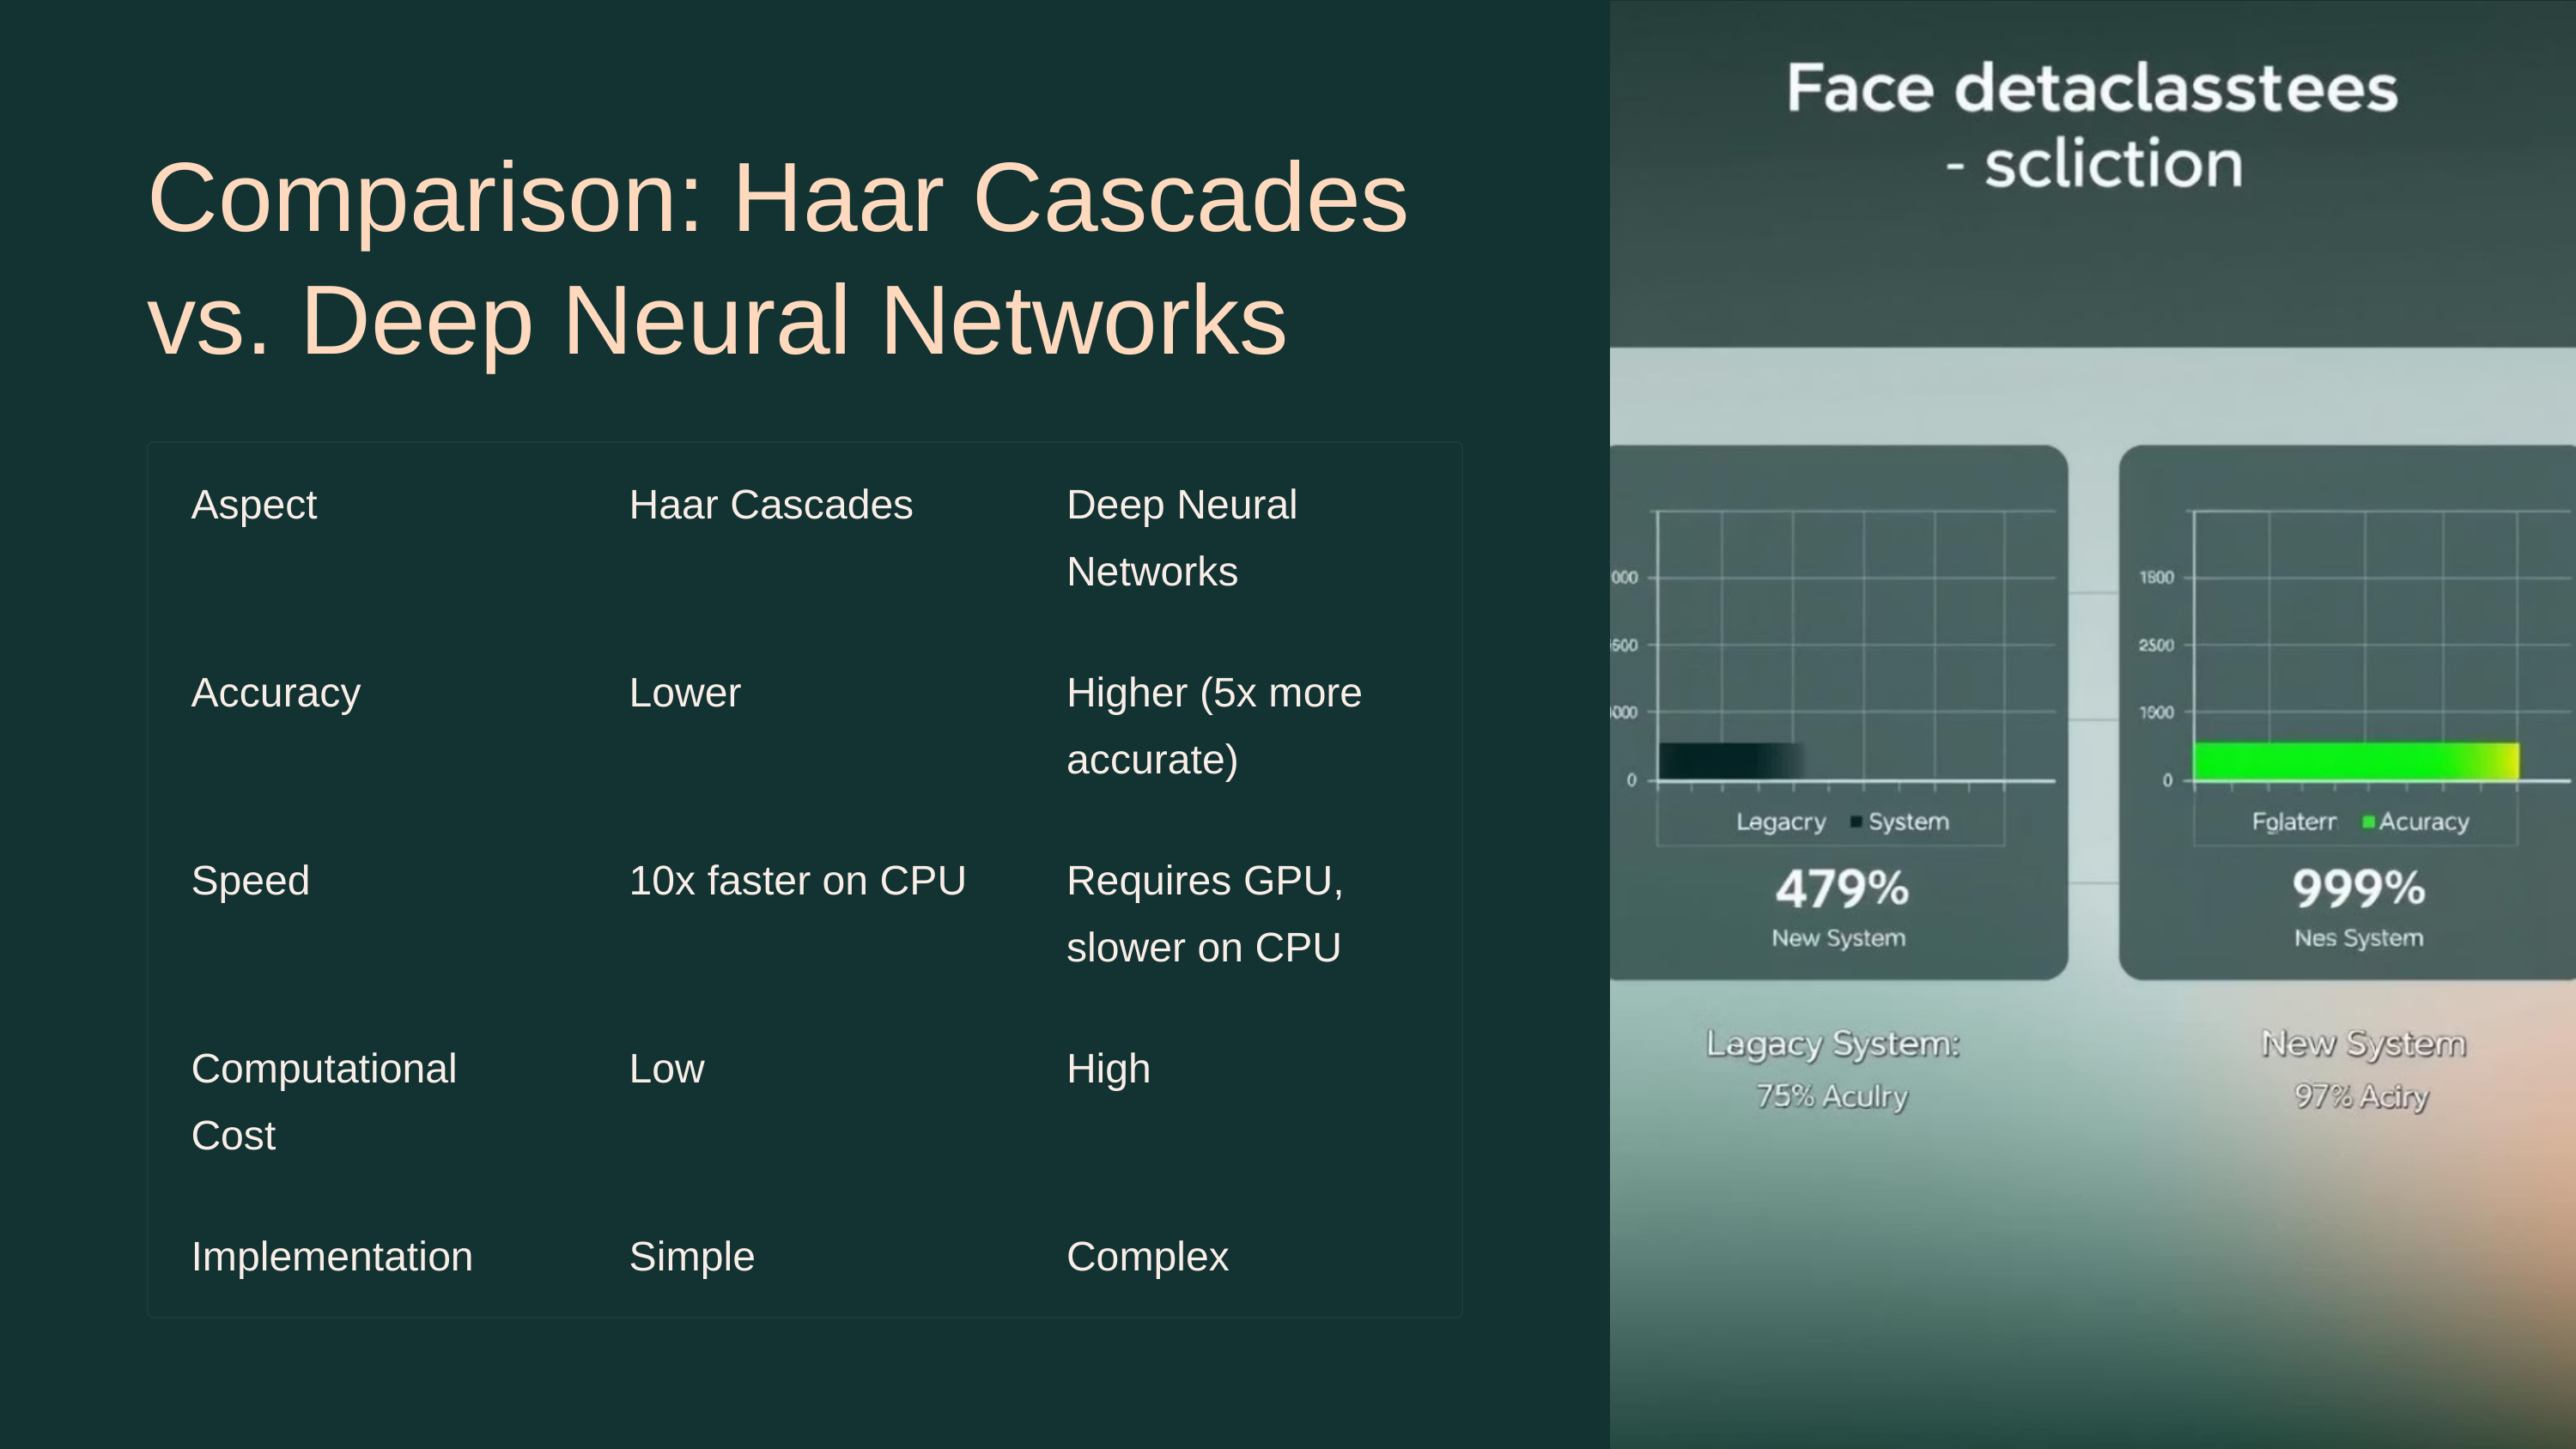

Comparison: Haar Cascades vs. Deep Neural Networks

Aspect

Haar Cascades

Deep Neural Networks

Accuracy

Lower

Higher (5x more accurate)

Speed

10x faster on CPU

Requires GPU, slower on CPU

Computational Cost

Low

High

Implementation

Simple

Complex